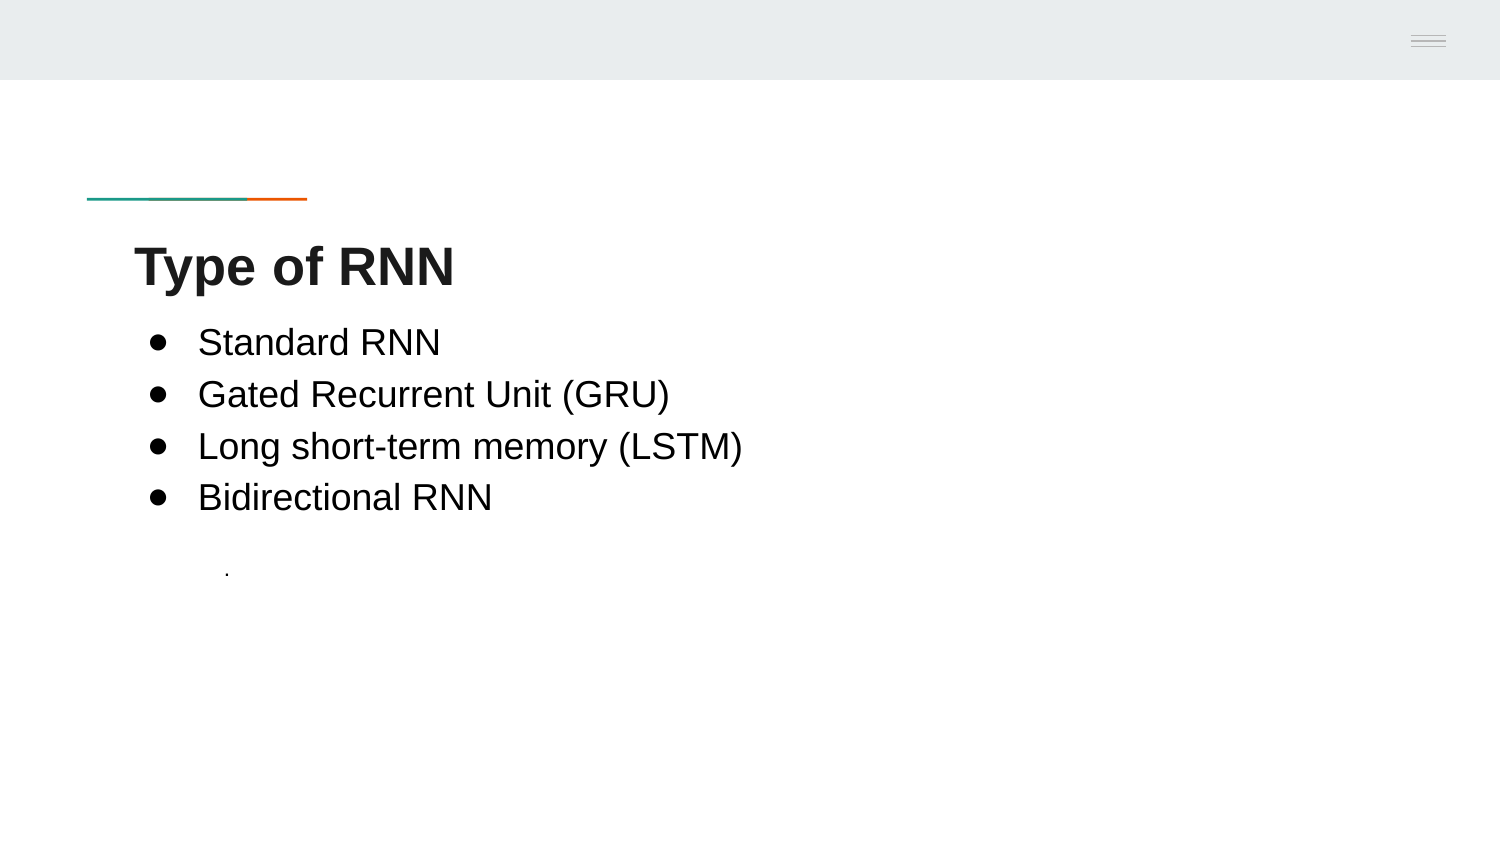

# Type of RNN
Standard RNN
Gated Recurrent Unit (GRU)
Long short-term memory (LSTM)
Bidirectional RNN

.